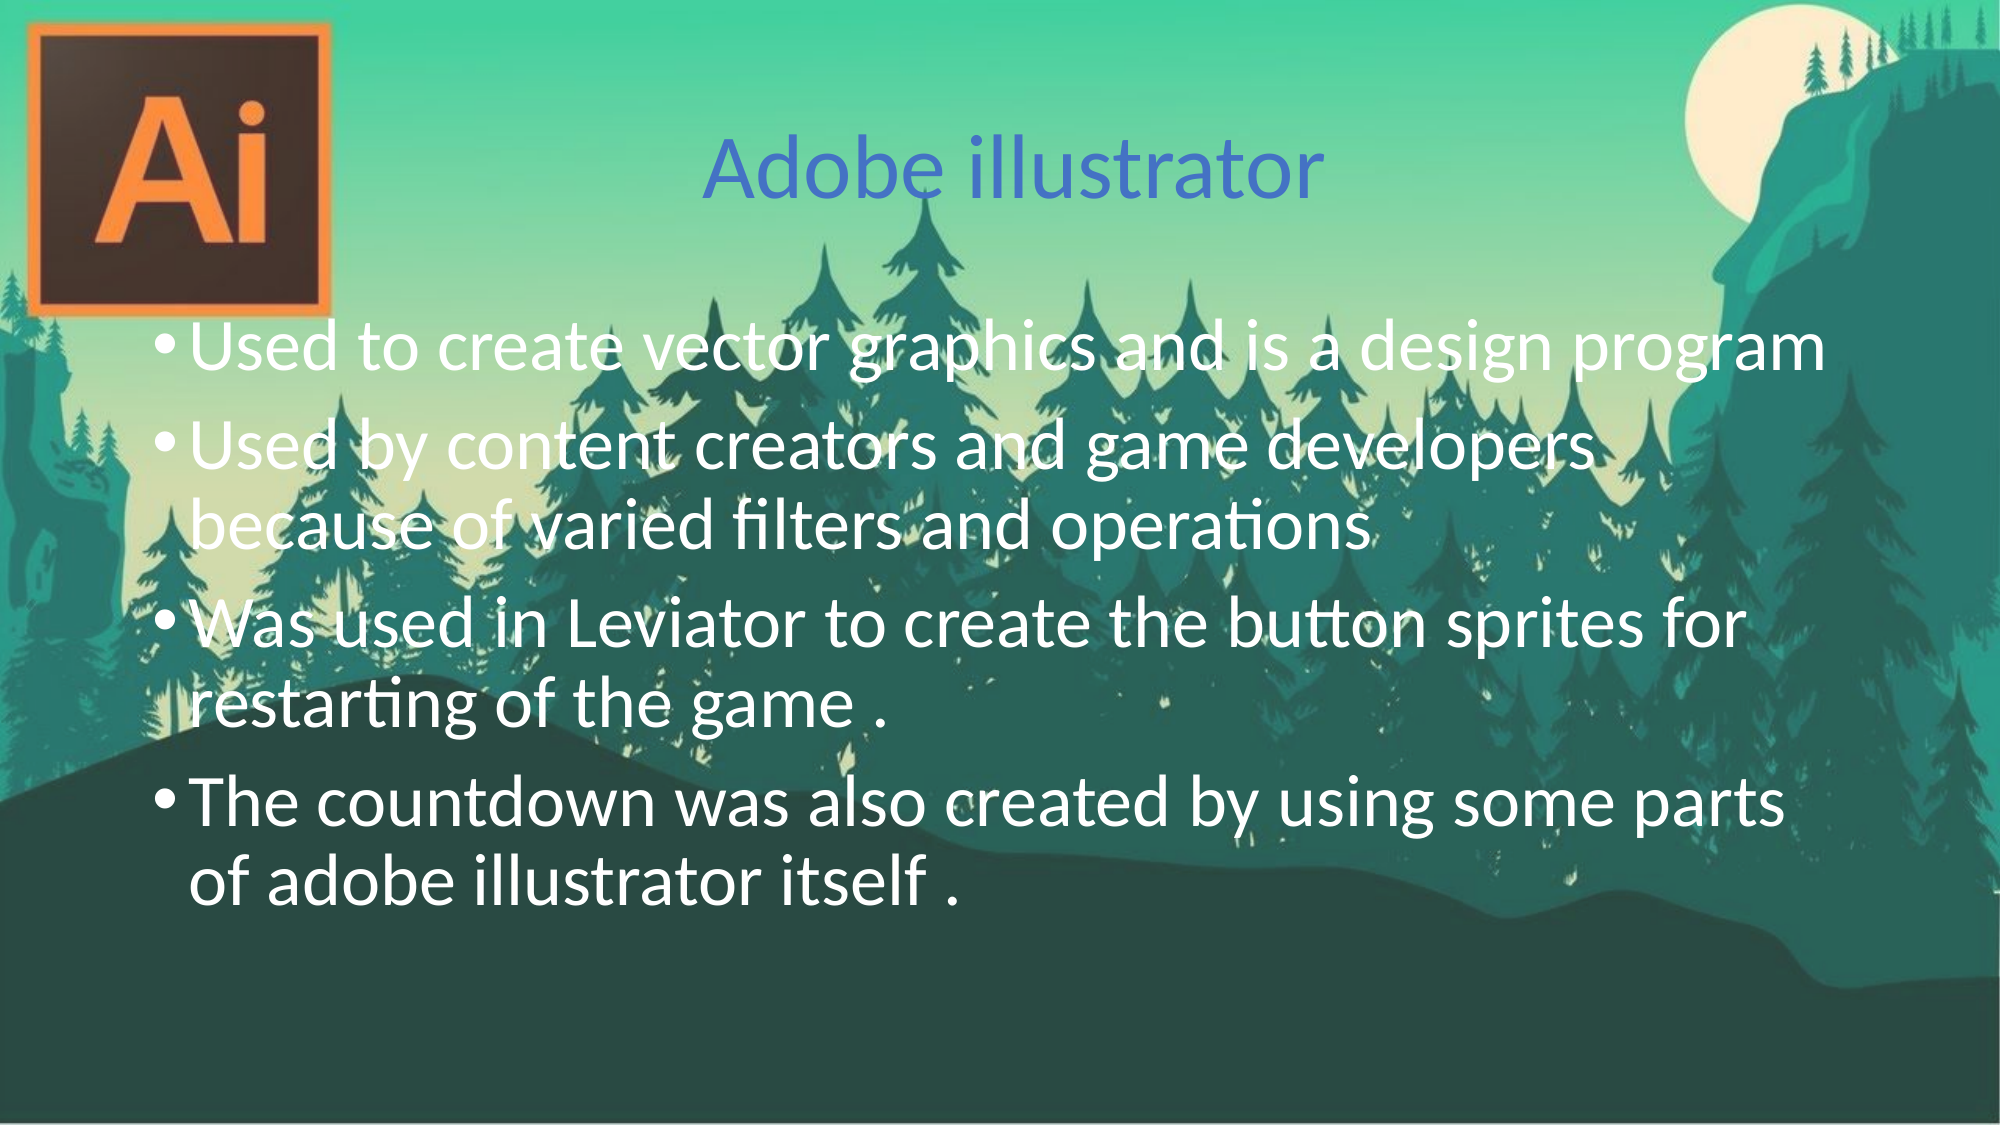

# Adobe illustrator
Used to create vector graphics and is a design program
Used by content creators and game developers because of varied filters and operations
Was used in Leviator to create the button sprites for restarting of the game .
The countdown was also created by using some parts of adobe illustrator itself .